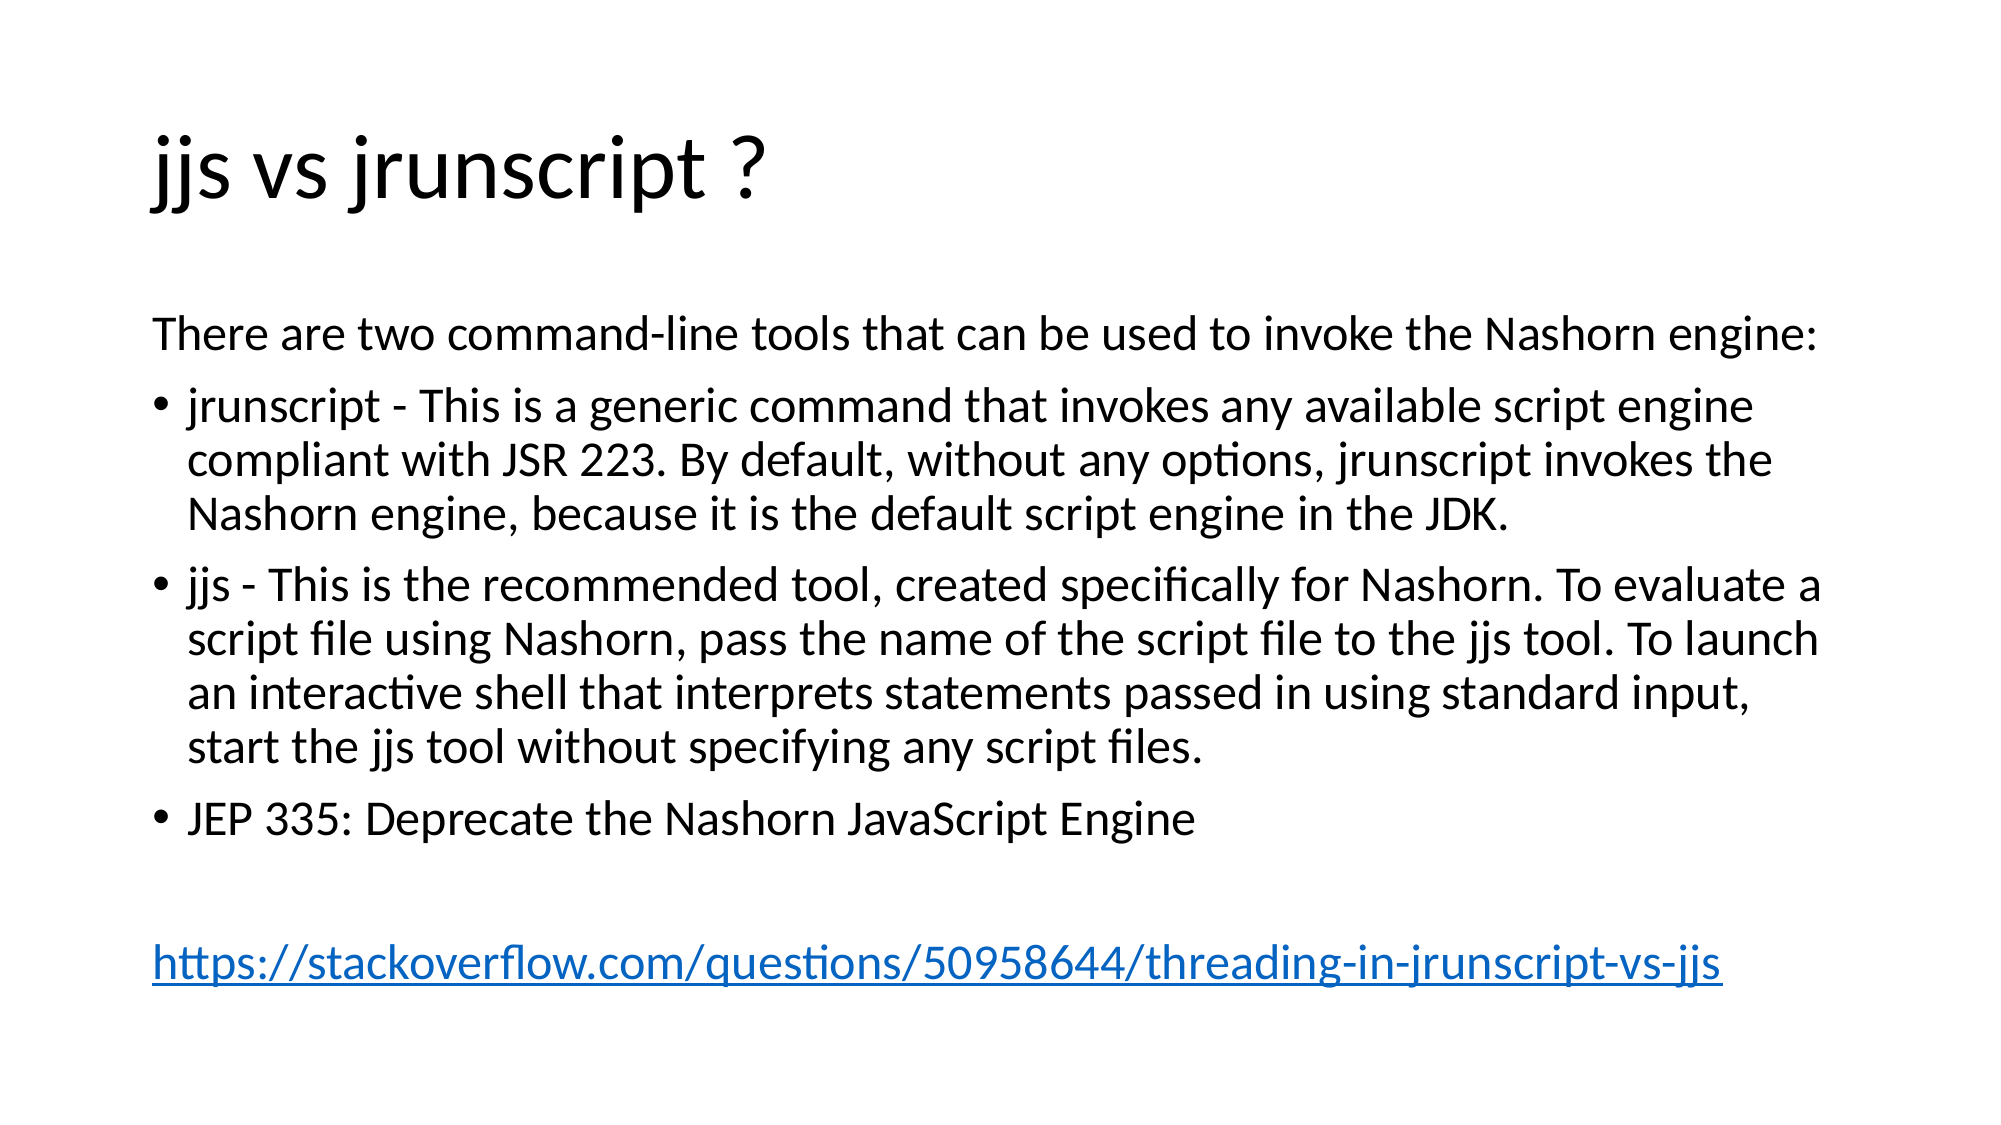

# jjs vs jrunscript ?
There are two command-line tools that can be used to invoke the Nashorn engine:
jrunscript - This is a generic command that invokes any available script engine compliant with JSR 223. By default, without any options, jrunscript invokes the Nashorn engine, because it is the default script engine in the JDK.
jjs - This is the recommended tool, created specifically for Nashorn. To evaluate a script file using Nashorn, pass the name of the script file to the jjs tool. To launch an interactive shell that interprets statements passed in using standard input, start the jjs tool without specifying any script files.
JEP 335: Deprecate the Nashorn JavaScript Engine

https://stackoverflow.com/questions/50958644/threading-in-jrunscript-vs-jjs